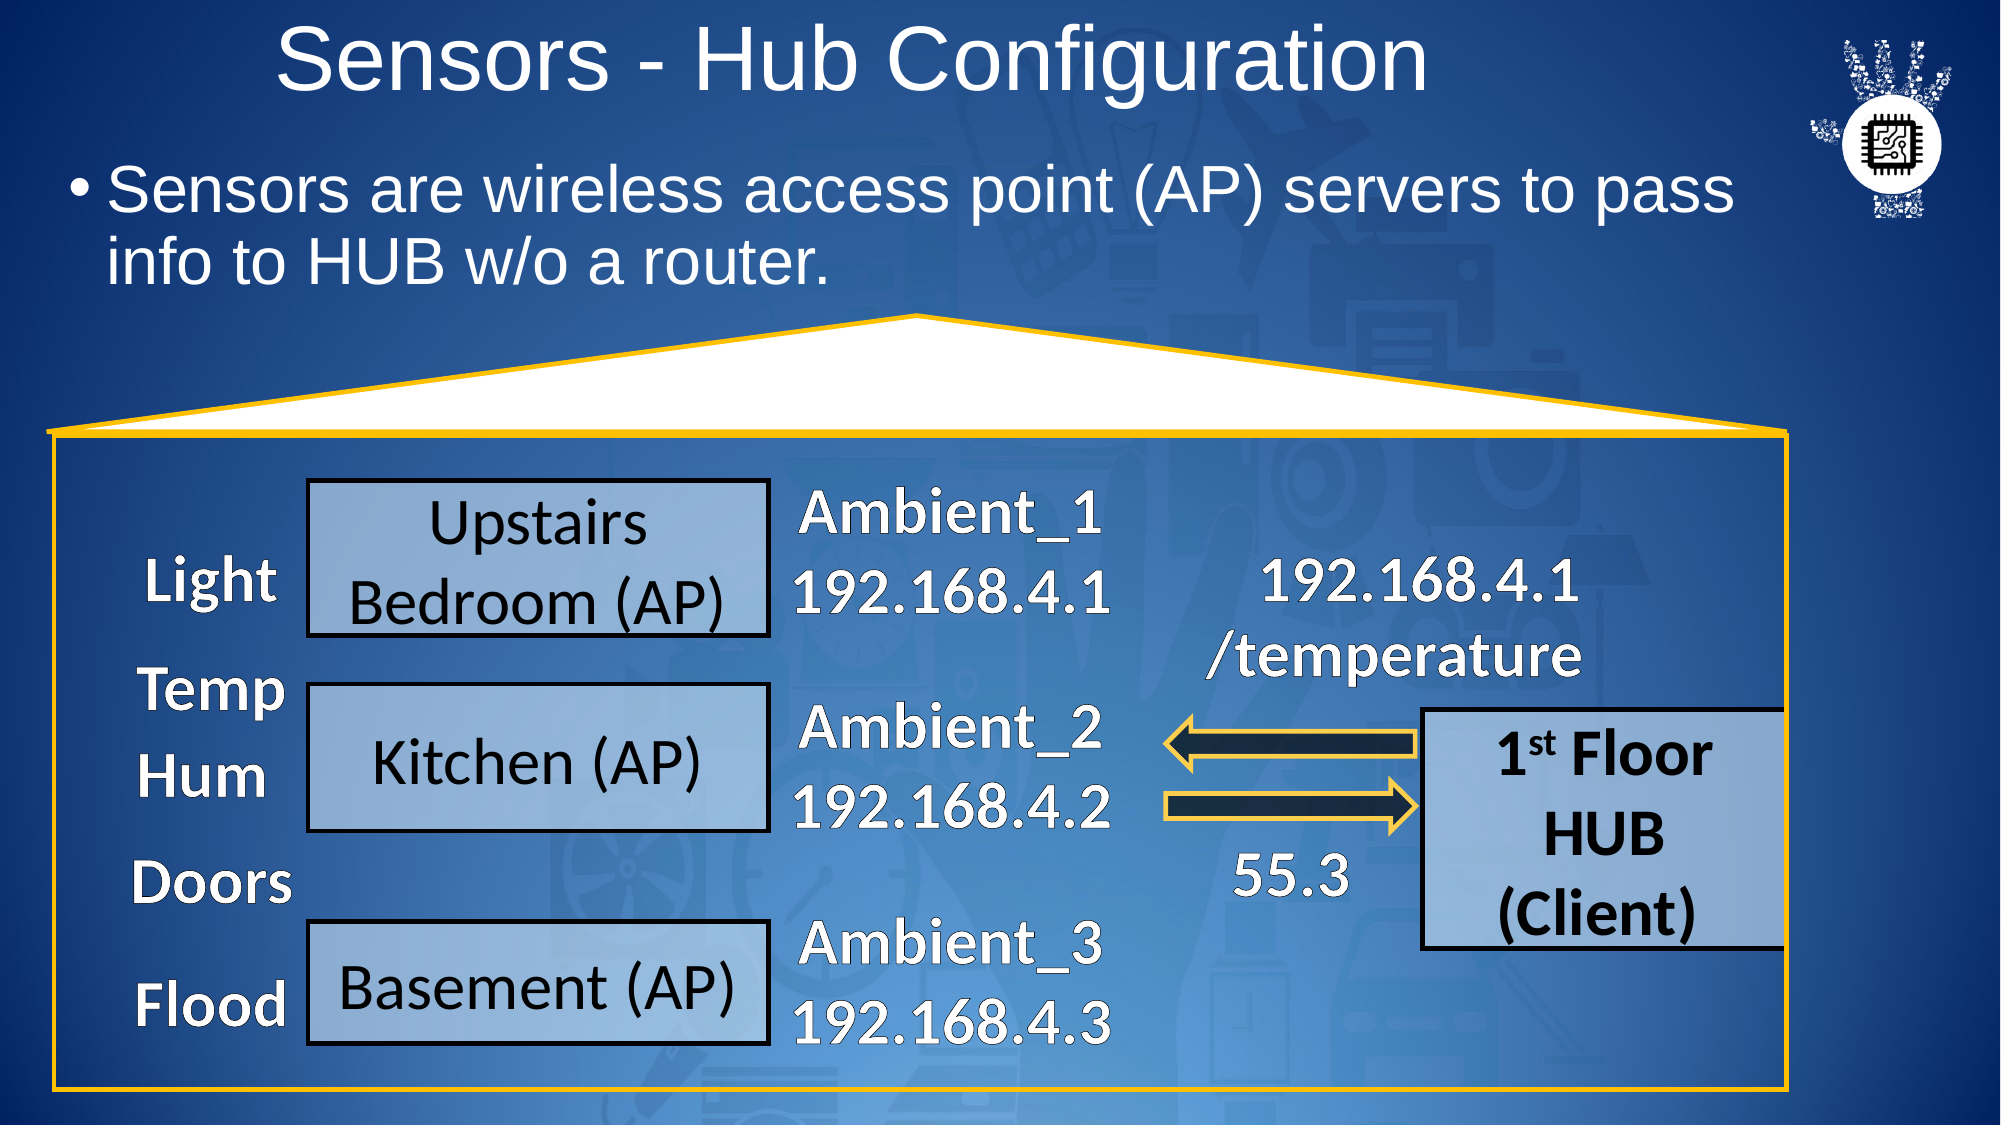

# Sensors - Hub Configuration
Sensors are wireless access point (AP) servers to pass   info to HUB w/o a router.

Upstairs Bedroom (AP)
Ambient_1 192.168.4.1
192.168.4.1
Light
/temperature
Temp
Kitchen (AP)
Ambient_2 192.168.4.2
1st Floor HUB (Client)

Hum

55.3
Doors
Ambient_3 192.168.4.3
Basement (AP)
Flood